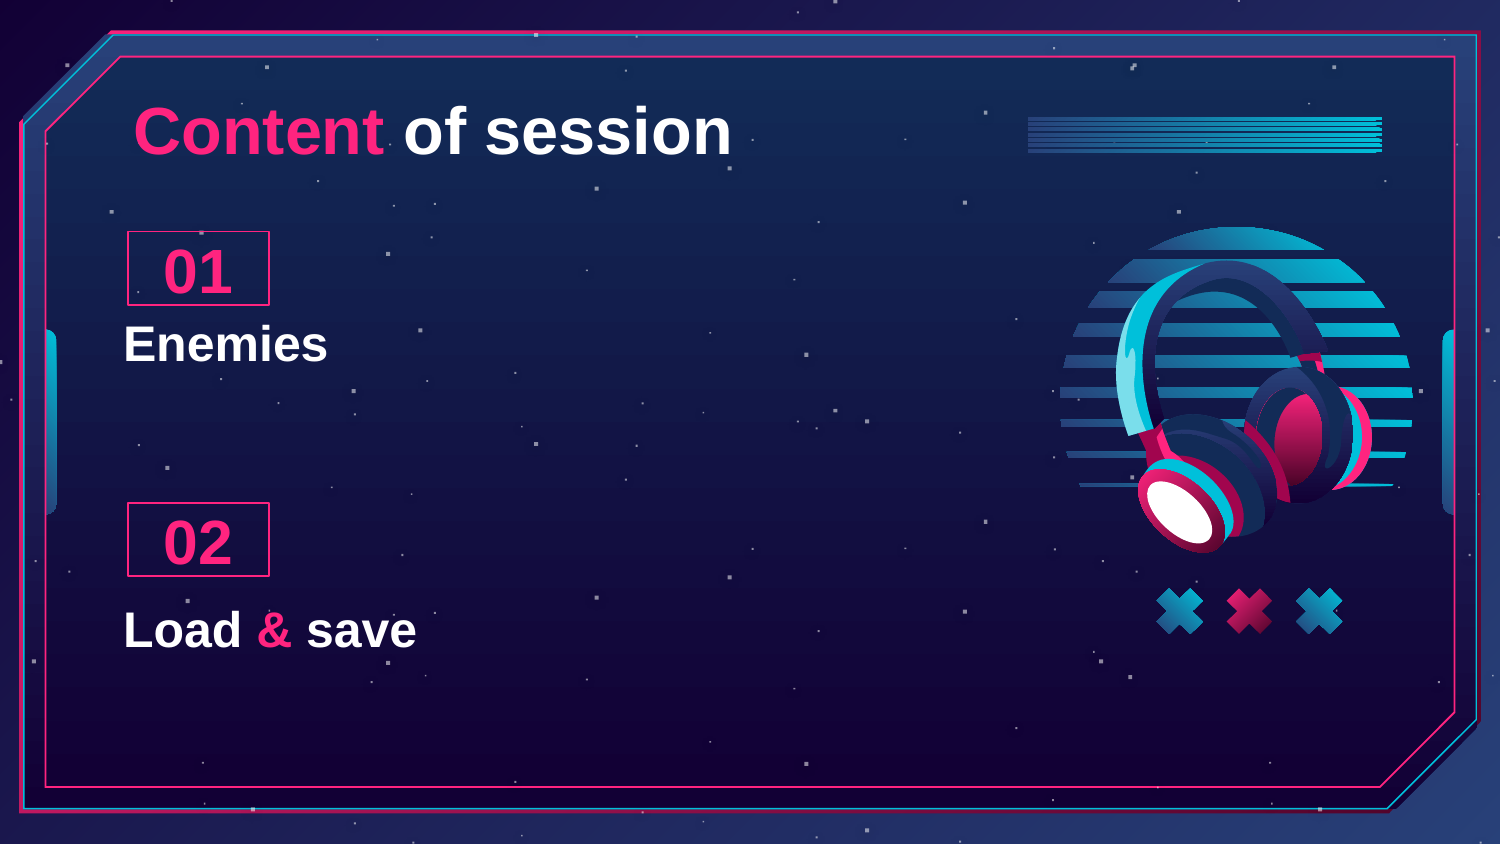

# Content of session

01

Enemies
02

Load & save